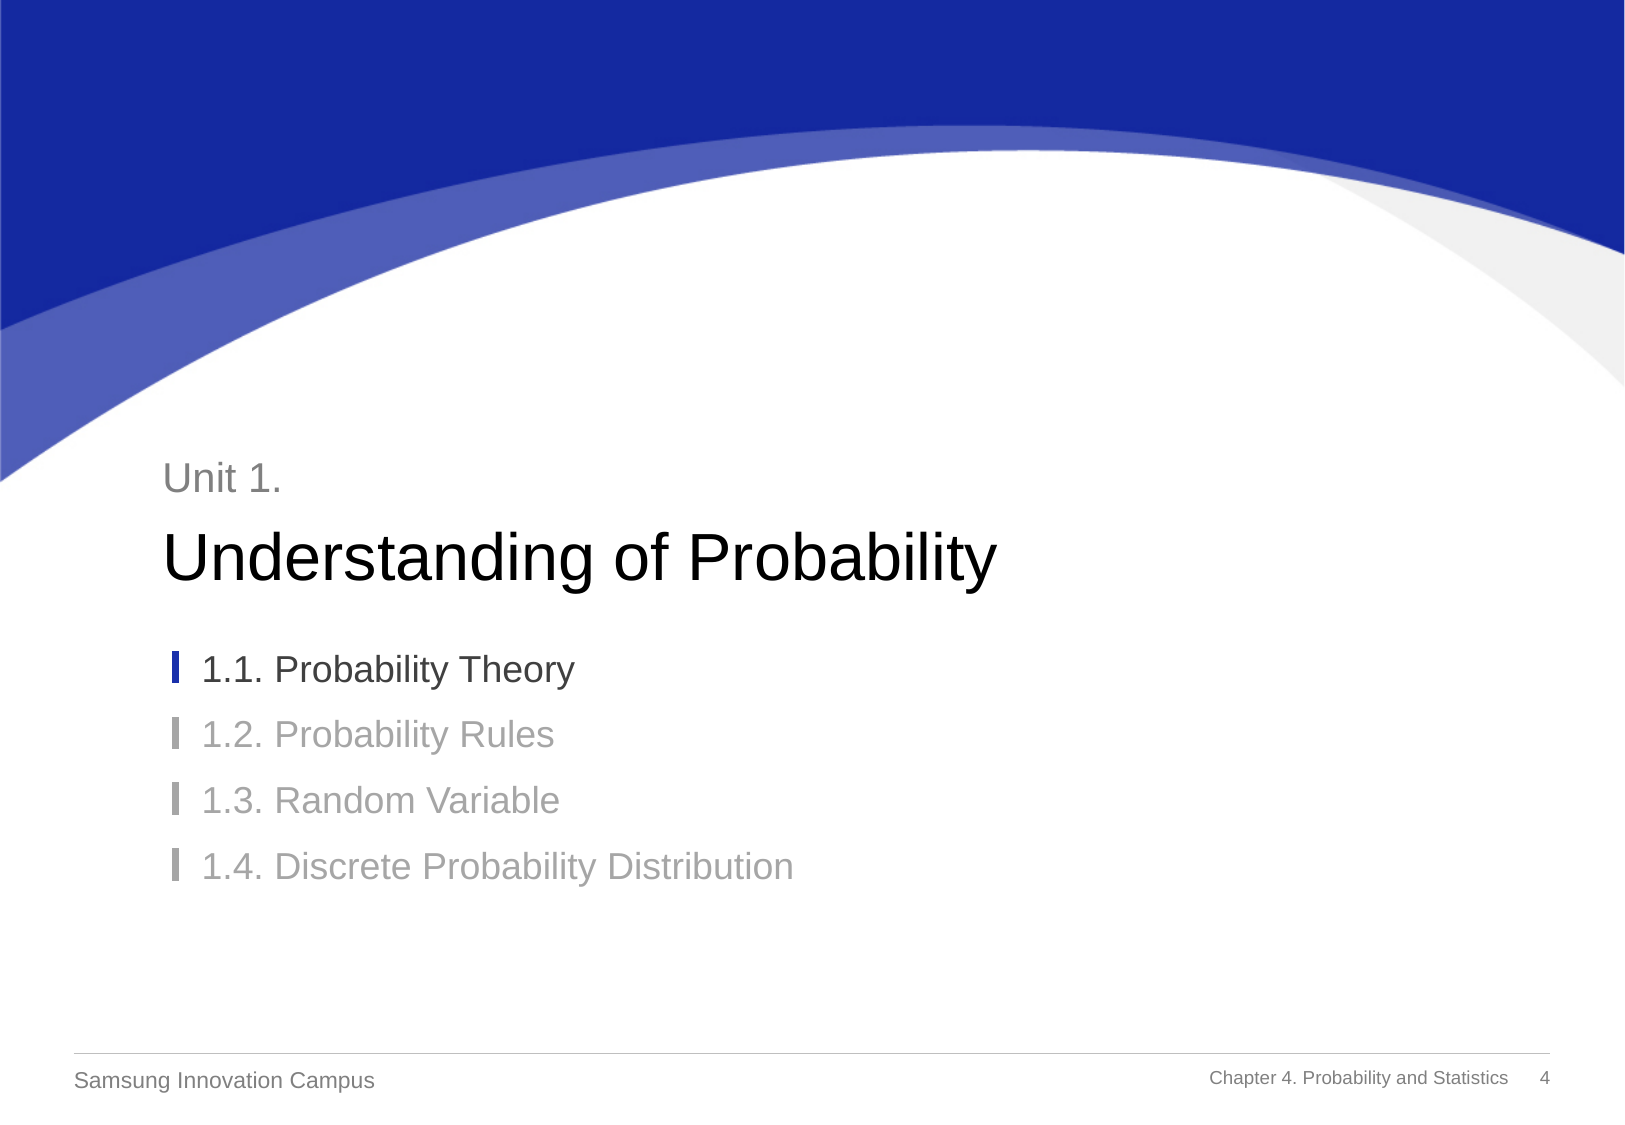

Unit 1.
Understanding of Probability
1.1. Probability Theory
1.2. Probability Rules
1.3. Random Variable
1.4. Discrete Probability Distribution